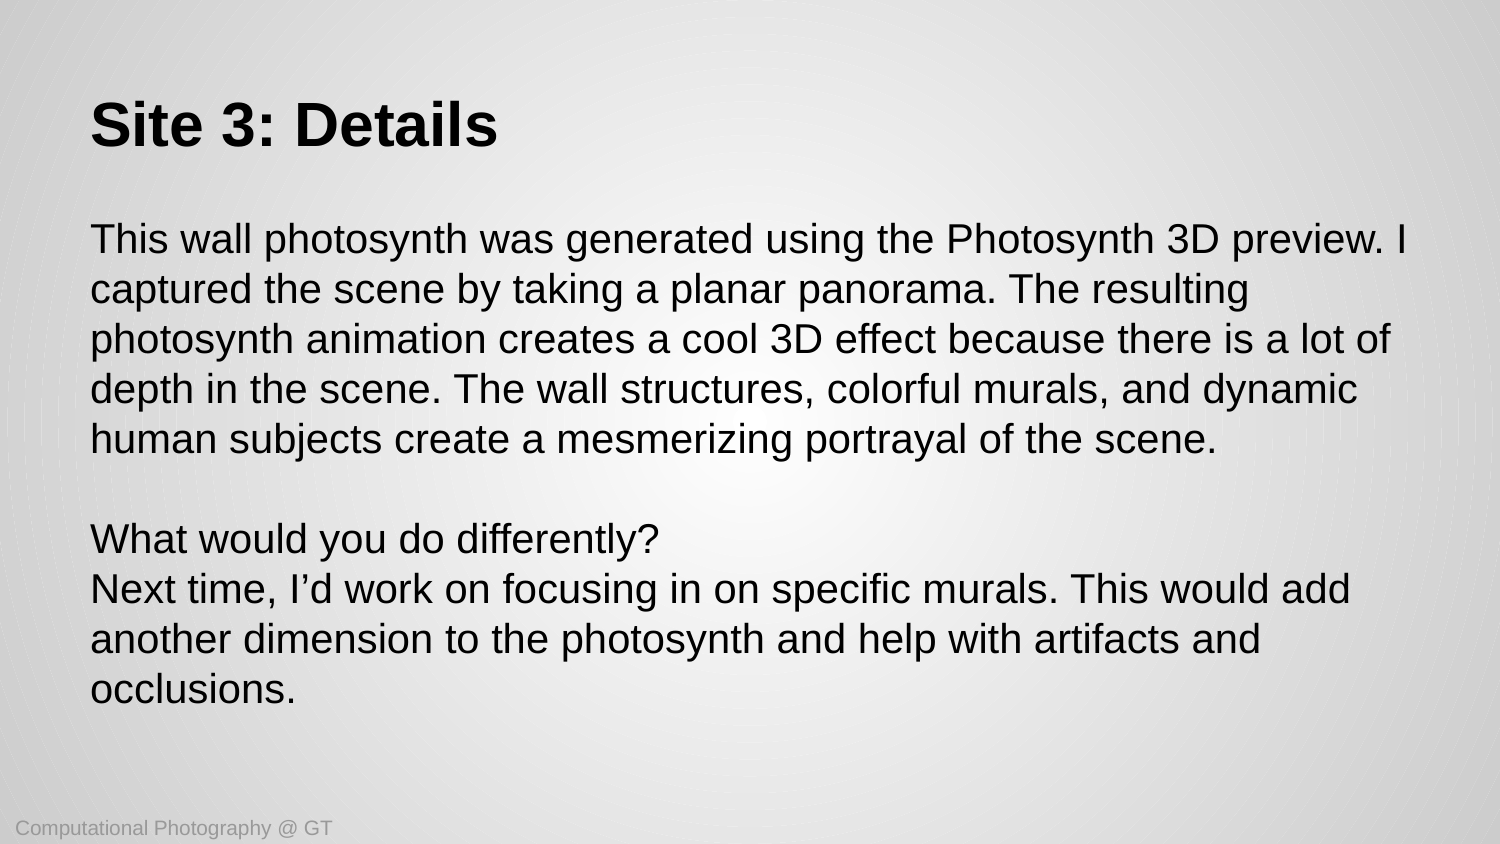

# Site 3: Details
This wall photosynth was generated using the Photosynth 3D preview. I captured the scene by taking a planar panorama. The resulting photosynth animation creates a cool 3D effect because there is a lot of depth in the scene. The wall structures, colorful murals, and dynamic human subjects create a mesmerizing portrayal of the scene.

What would you do differently?
Next time, I’d work on focusing in on specific murals. This would add another dimension to the photosynth and help with artifacts and occlusions.
Computational Photography @ GT